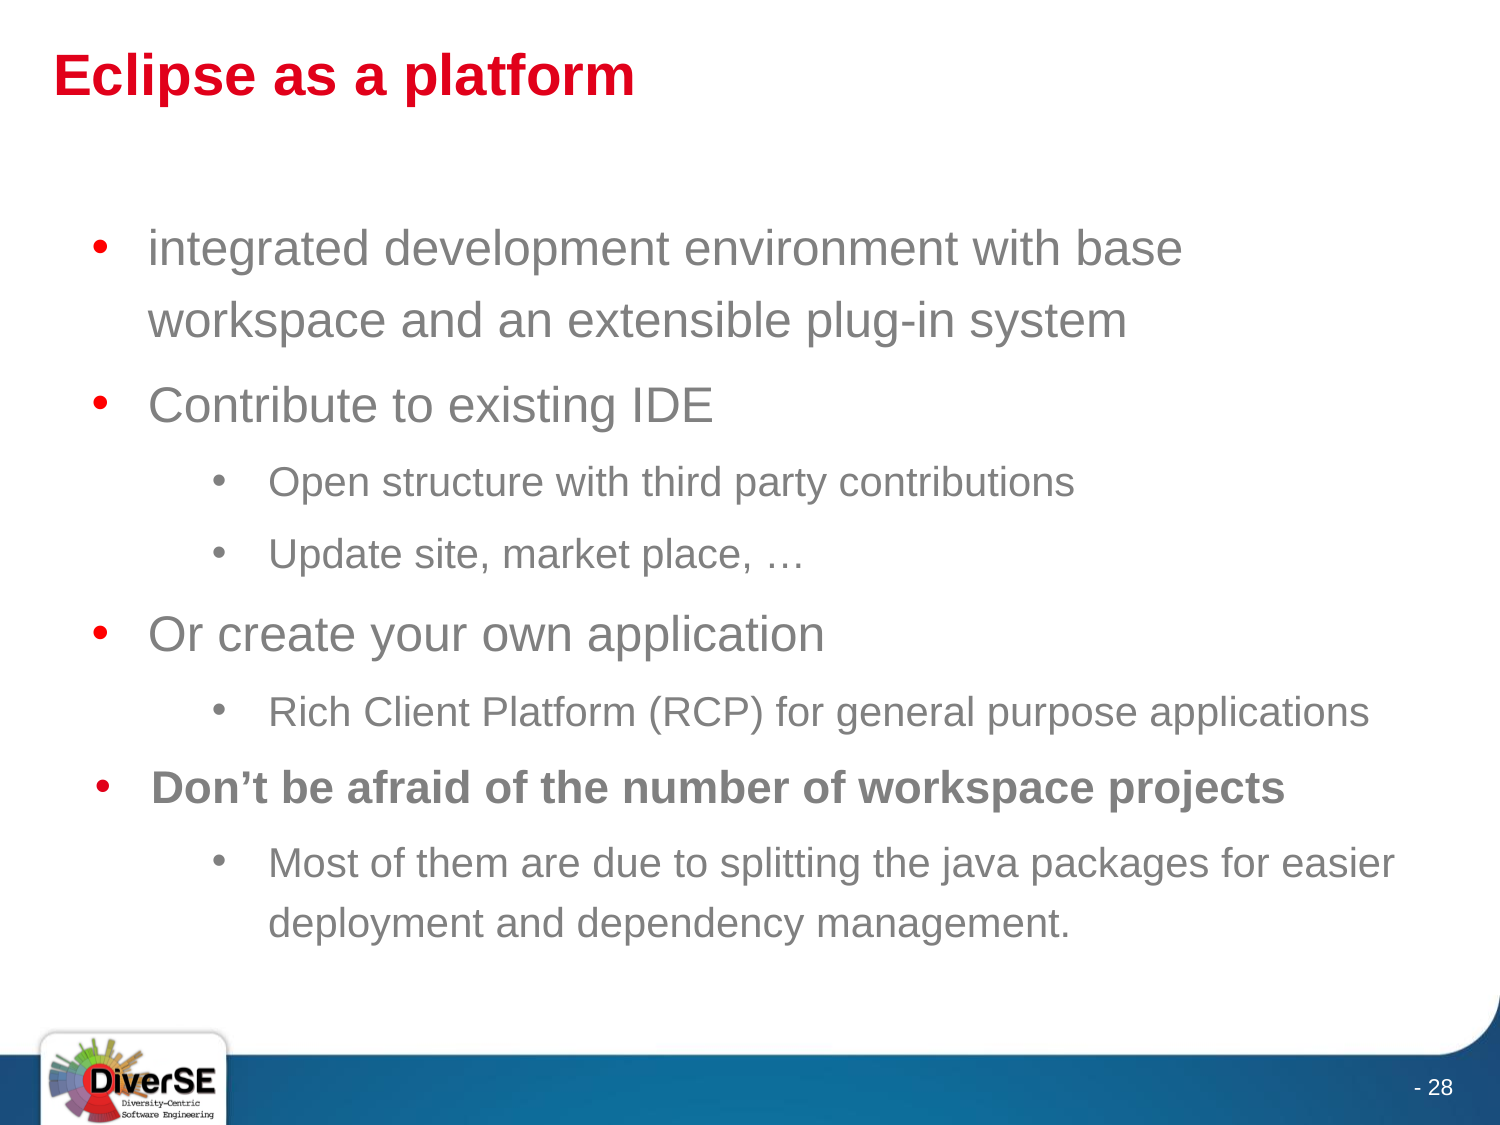

# Eclipse as a platform
integrated development environment with base workspace and an extensible plug-in system
Contribute to existing IDE
Open structure with third party contributions
Update site, market place, …
Or create your own application
Rich Client Platform (RCP) for general purpose applications
Don’t be afraid of the number of workspace projects
Most of them are due to splitting the java packages for easier deployment and dependency management.

- 28